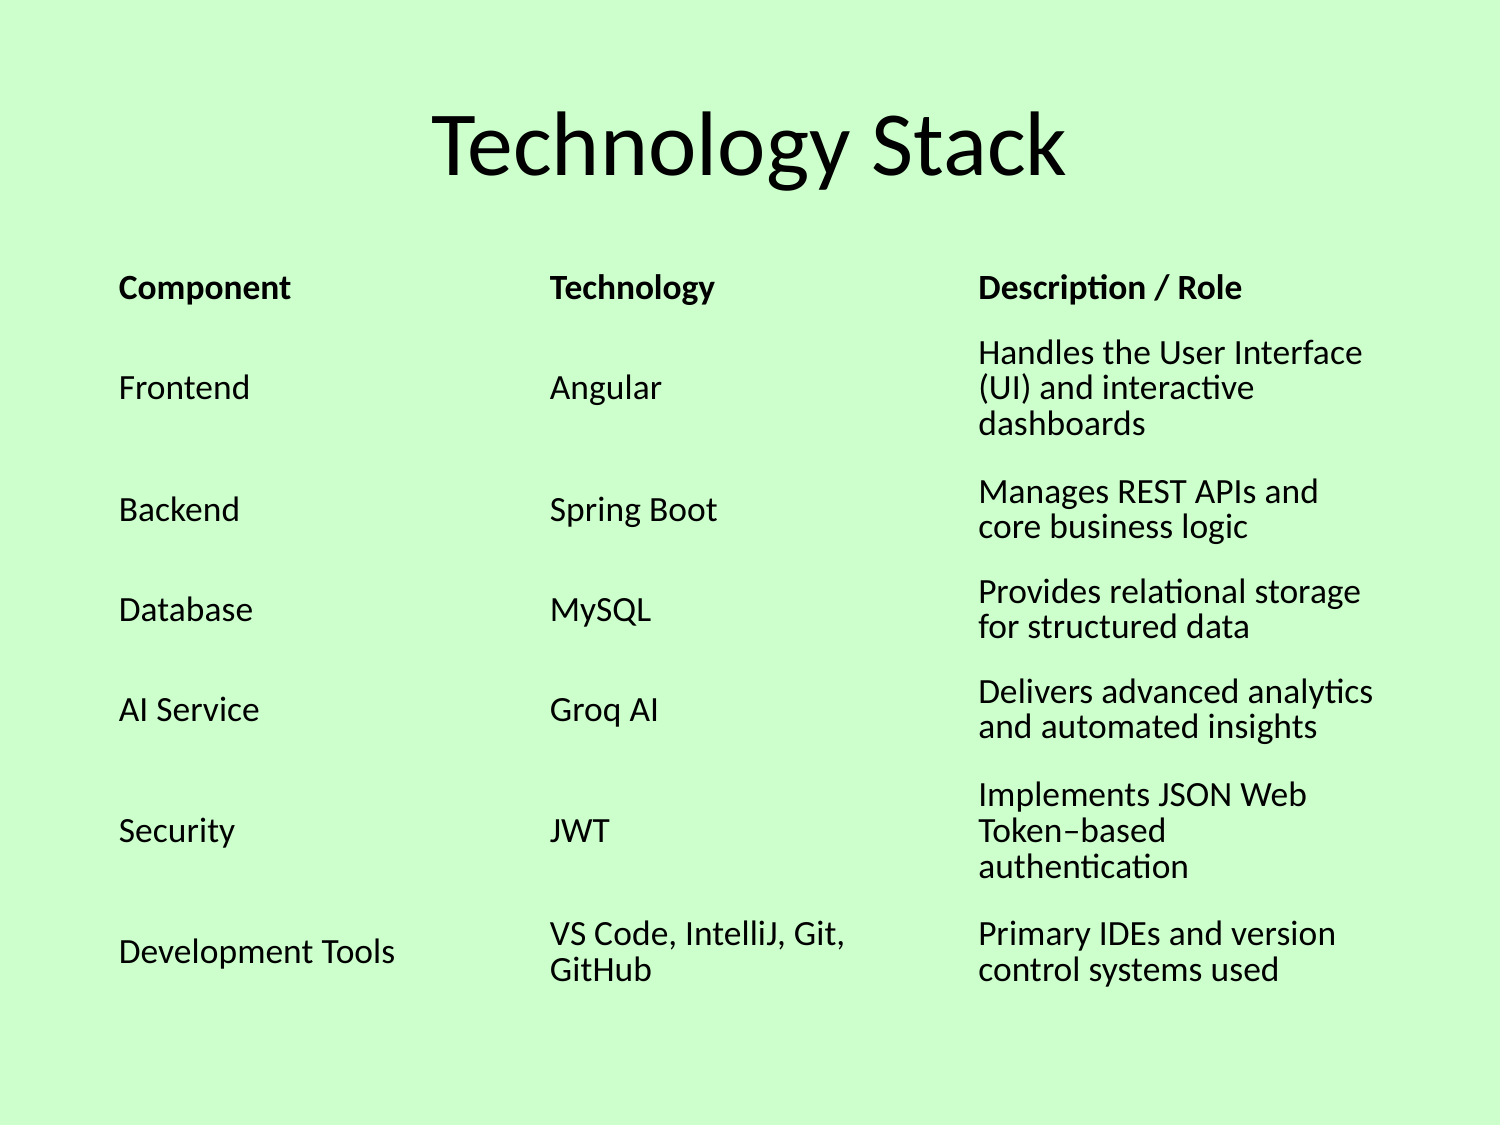

# Technology Stack
| Component | Technology | Description / Role |
| --- | --- | --- |
| Frontend | Angular | Handles the User Interface (UI) and interactive dashboards |
| Backend | Spring Boot | Manages REST APIs and core business logic |
| Database | MySQL | Provides relational storage for structured data |
| AI Service | Groq AI | Delivers advanced analytics and automated insights |
| Security | JWT | Implements JSON Web Token–based authentication |
| Development Tools | VS Code, IntelliJ, Git, GitHub | Primary IDEs and version control systems used |